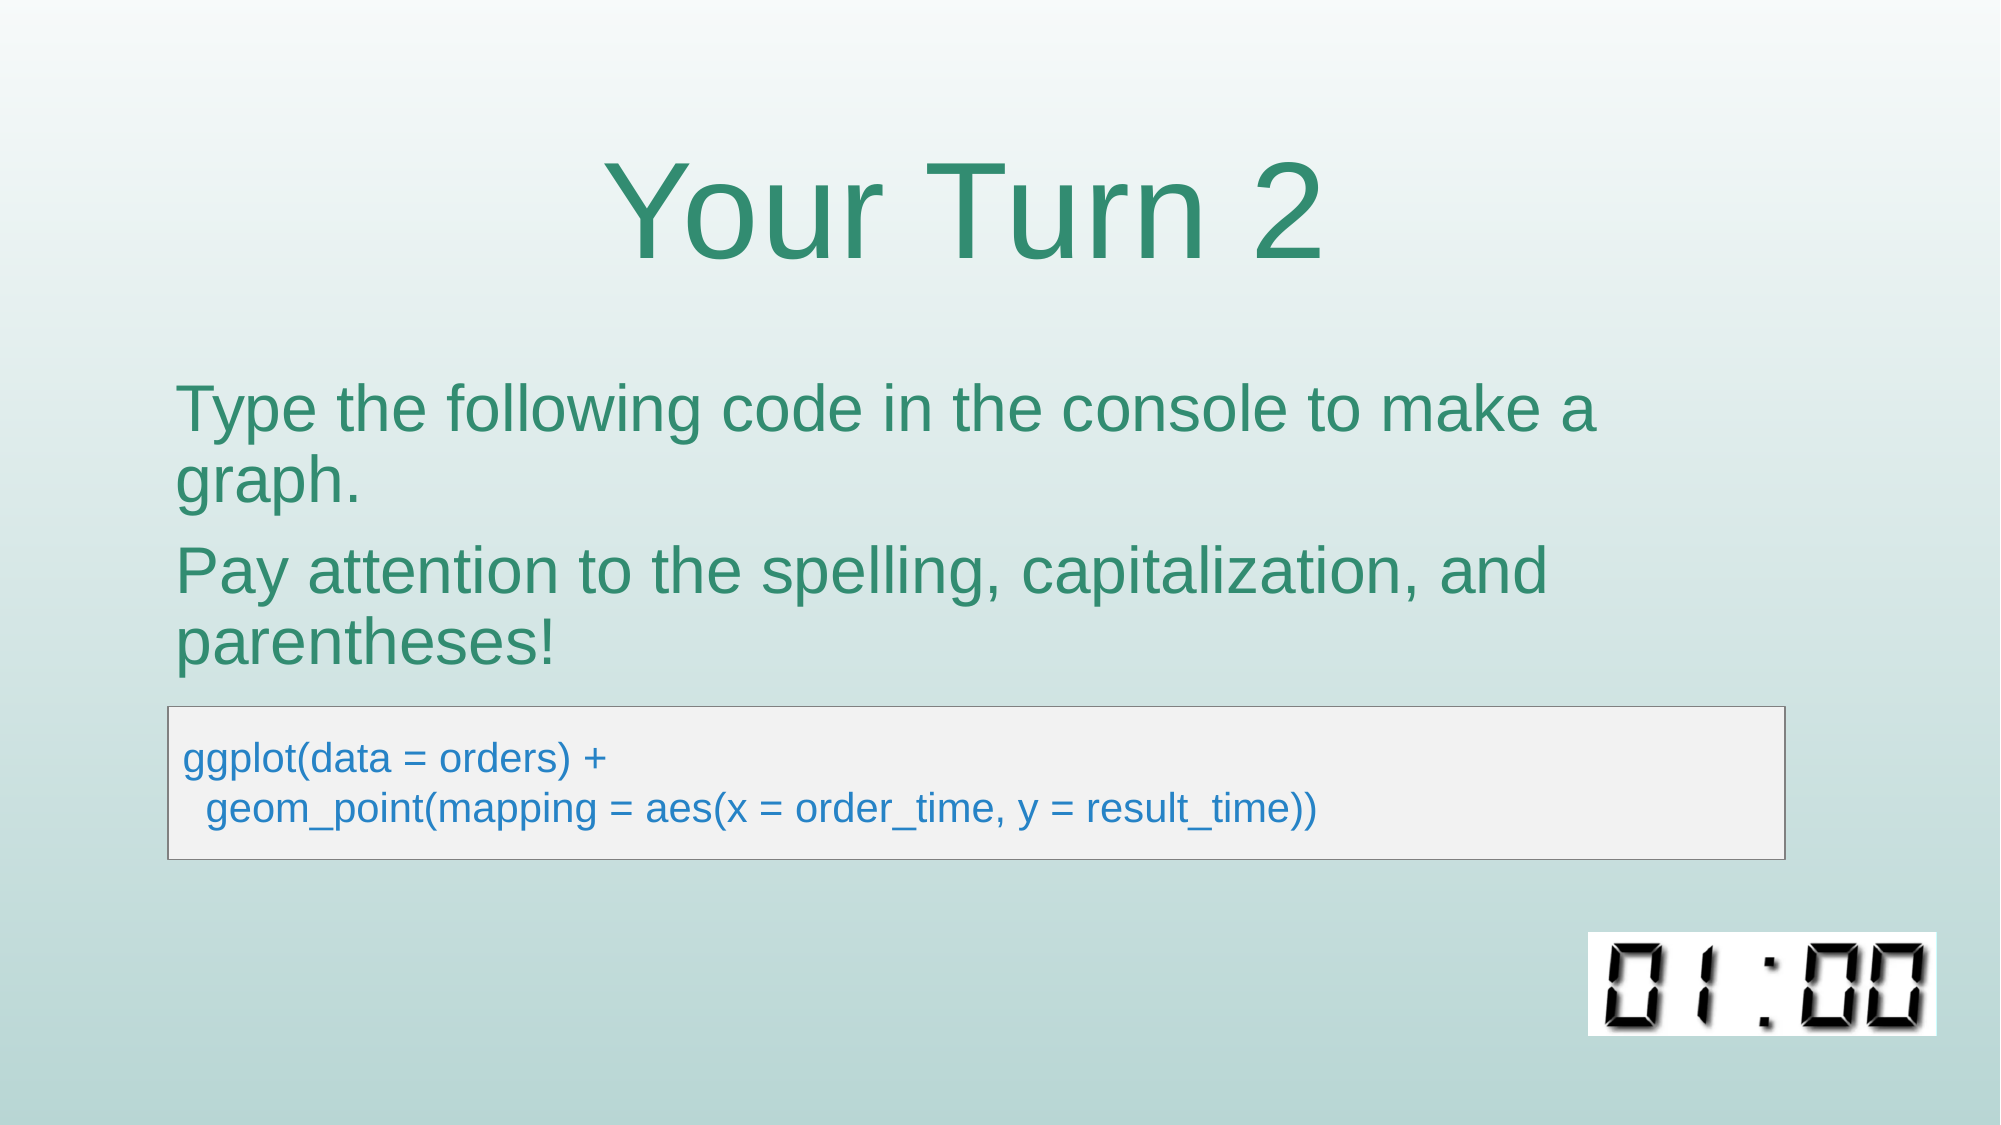

# Your Turn 2
Type the following code in the console to make a graph.
Pay attention to the spelling, capitalization, and parentheses!

ggplot(data = orders) +
  geom_point(mapping = aes(x = order_time, y = result_time))